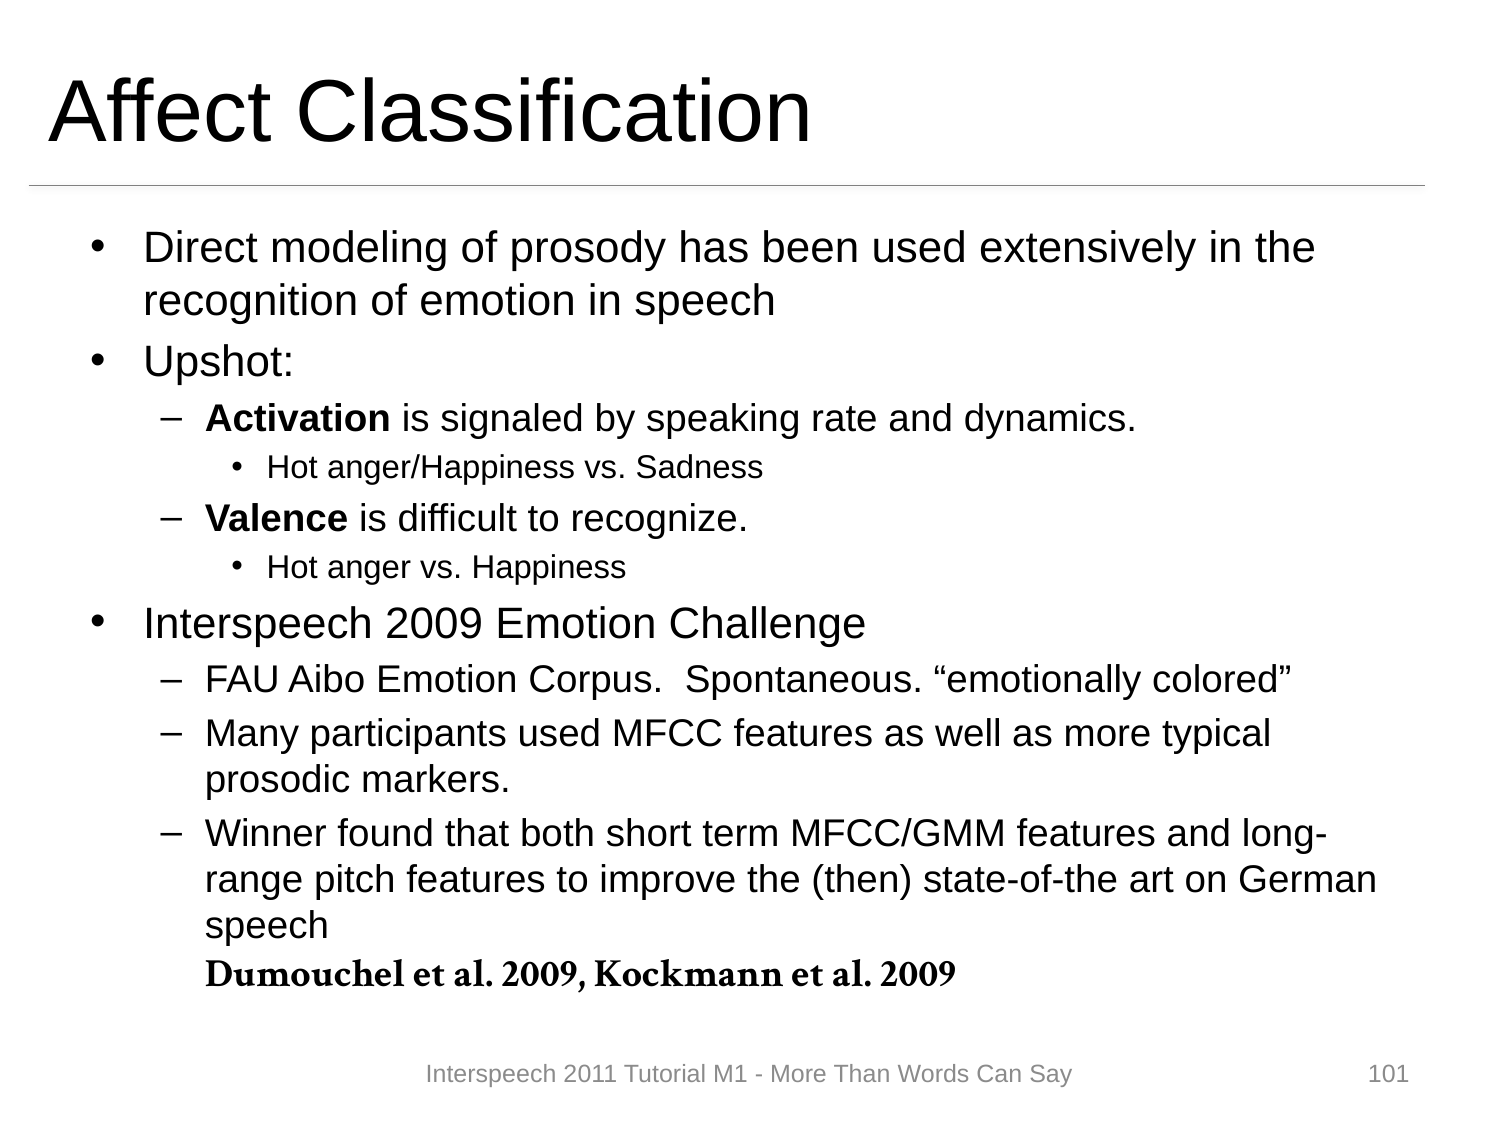

# Affect Classification
Direct modeling of prosody has been used extensively in the recognition of emotion in speech
Upshot:
Activation is signaled by speaking rate and dynamics.
Hot anger/Happiness vs. Sadness
Valence is difficult to recognize.
Hot anger vs. Happiness
Interspeech 2009 Emotion Challenge
FAU Aibo Emotion Corpus.  Spontaneous. “emotionally colored”
Many participants used MFCC features as well as more typical prosodic markers.
Winner found that both short term MFCC/GMM features and long-range pitch features to improve the (then) state-of-the art on German speech
Dumouchel et al. 2009, Kockmann et al. 2009
Interspeech 2011 Tutorial M1 - More Than Words Can Say
101